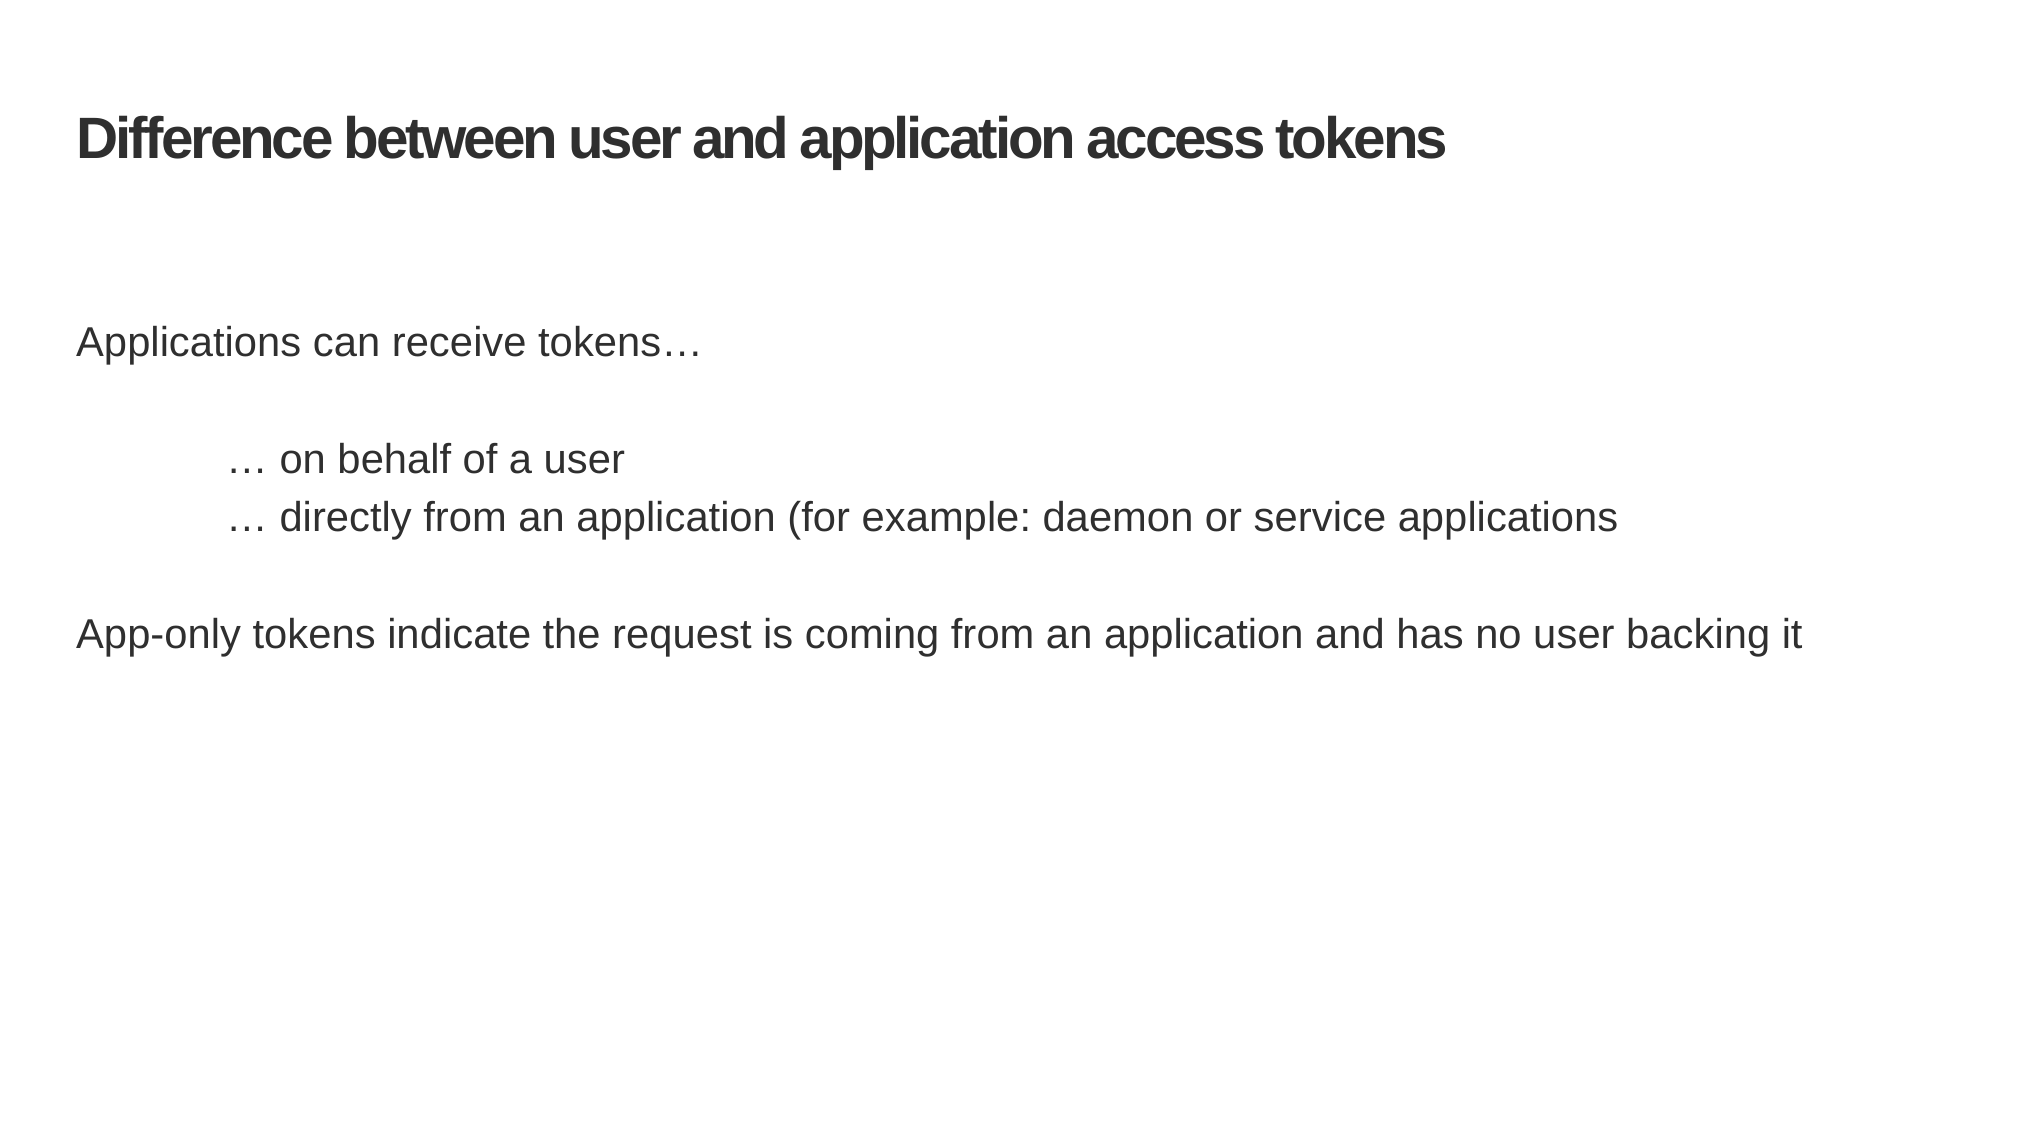

# Difference between user and application access tokens
Applications can receive tokens…

	… on behalf of a user
	… directly from an application (for example: daemon or service applications

App-only tokens indicate the request is coming from an application and has no user backing it